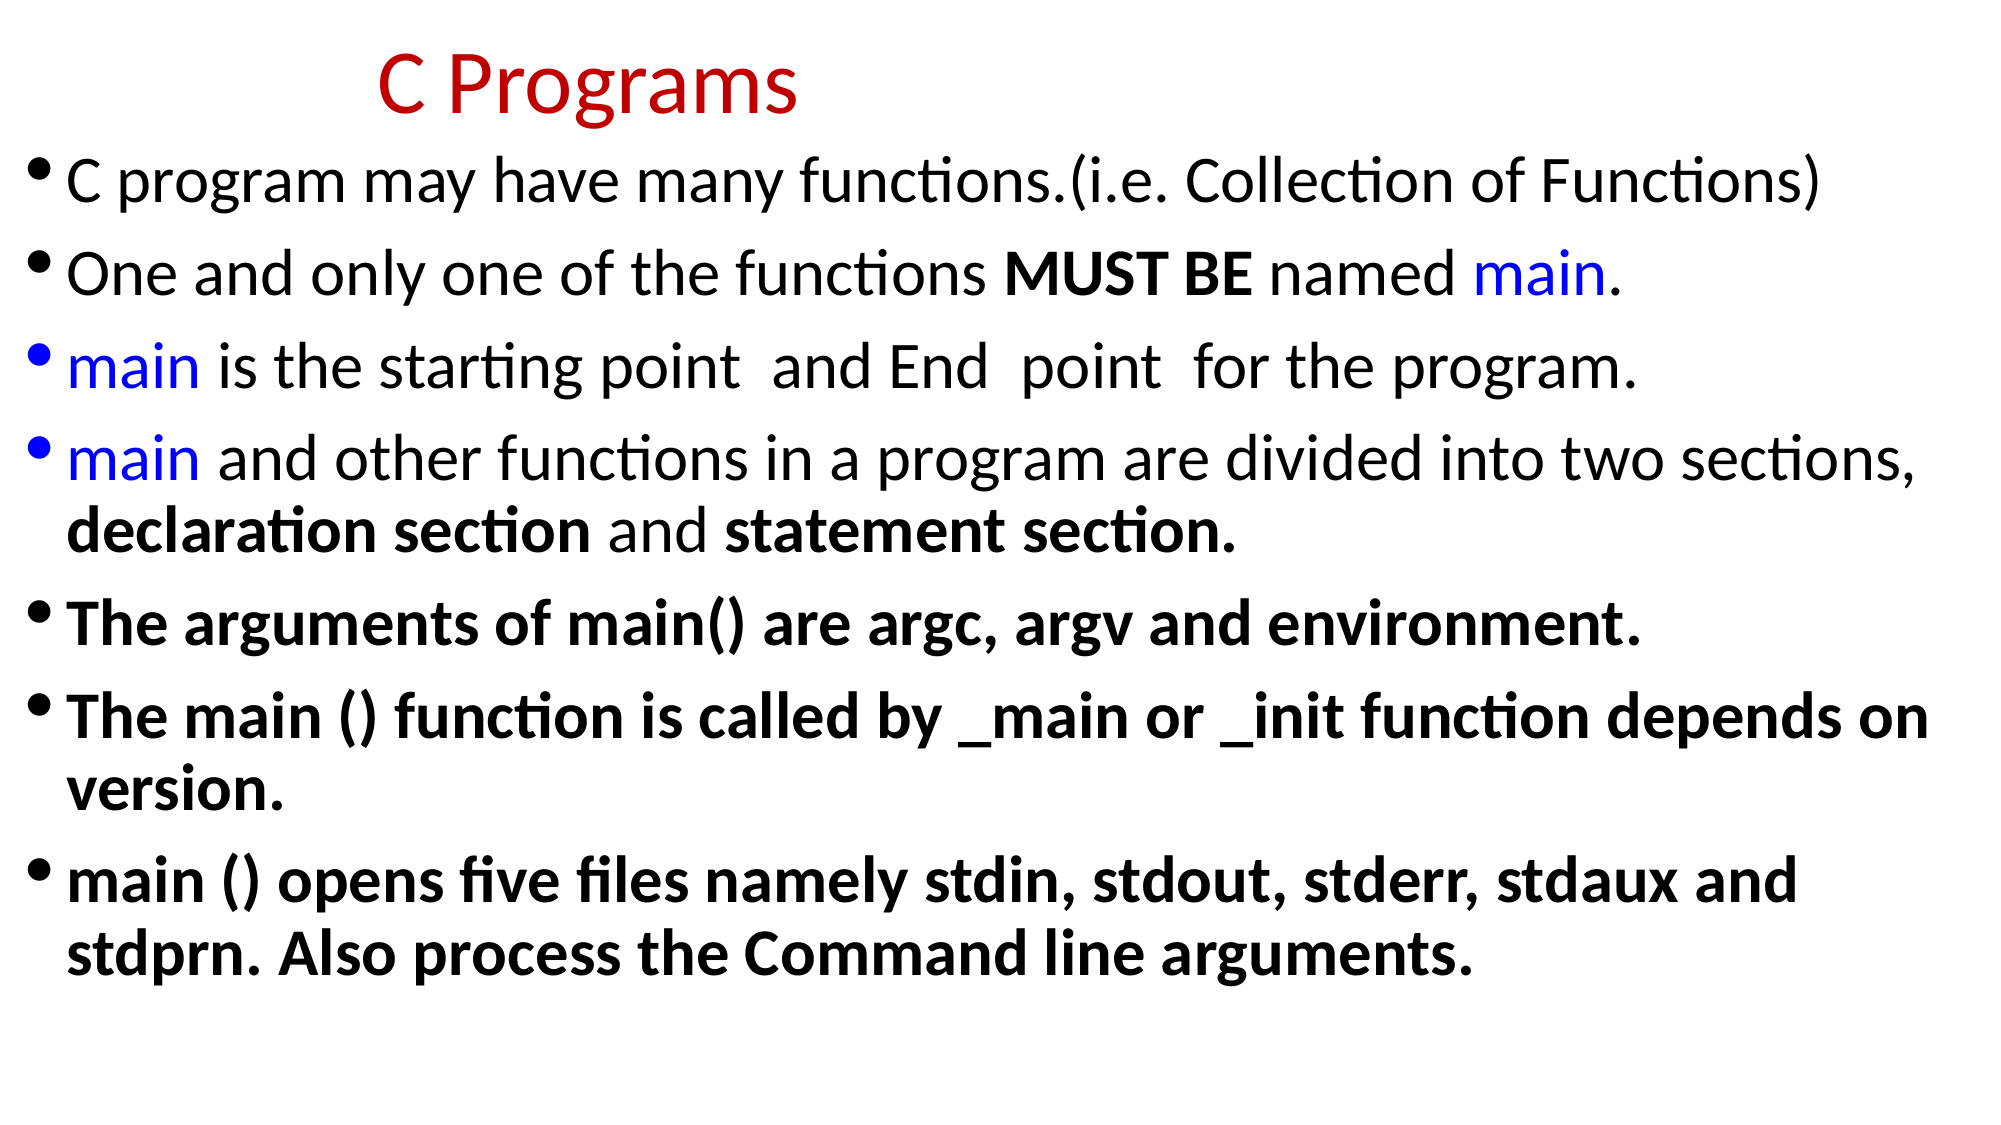

# C Programs
C program may have many functions.(i.e. Collection of Functions)
One and only one of the functions MUST BE named main.
main is the starting point  and End  point  for the program.
main and other functions in a program are divided into two sections, declaration section and statement section.
The arguments of main() are argc, argv and environment.
The main () function is called by _main or _init function depends on version.
main () opens five files namely stdin, stdout, stderr, stdaux and stdprn. Also process the Command line arguments.